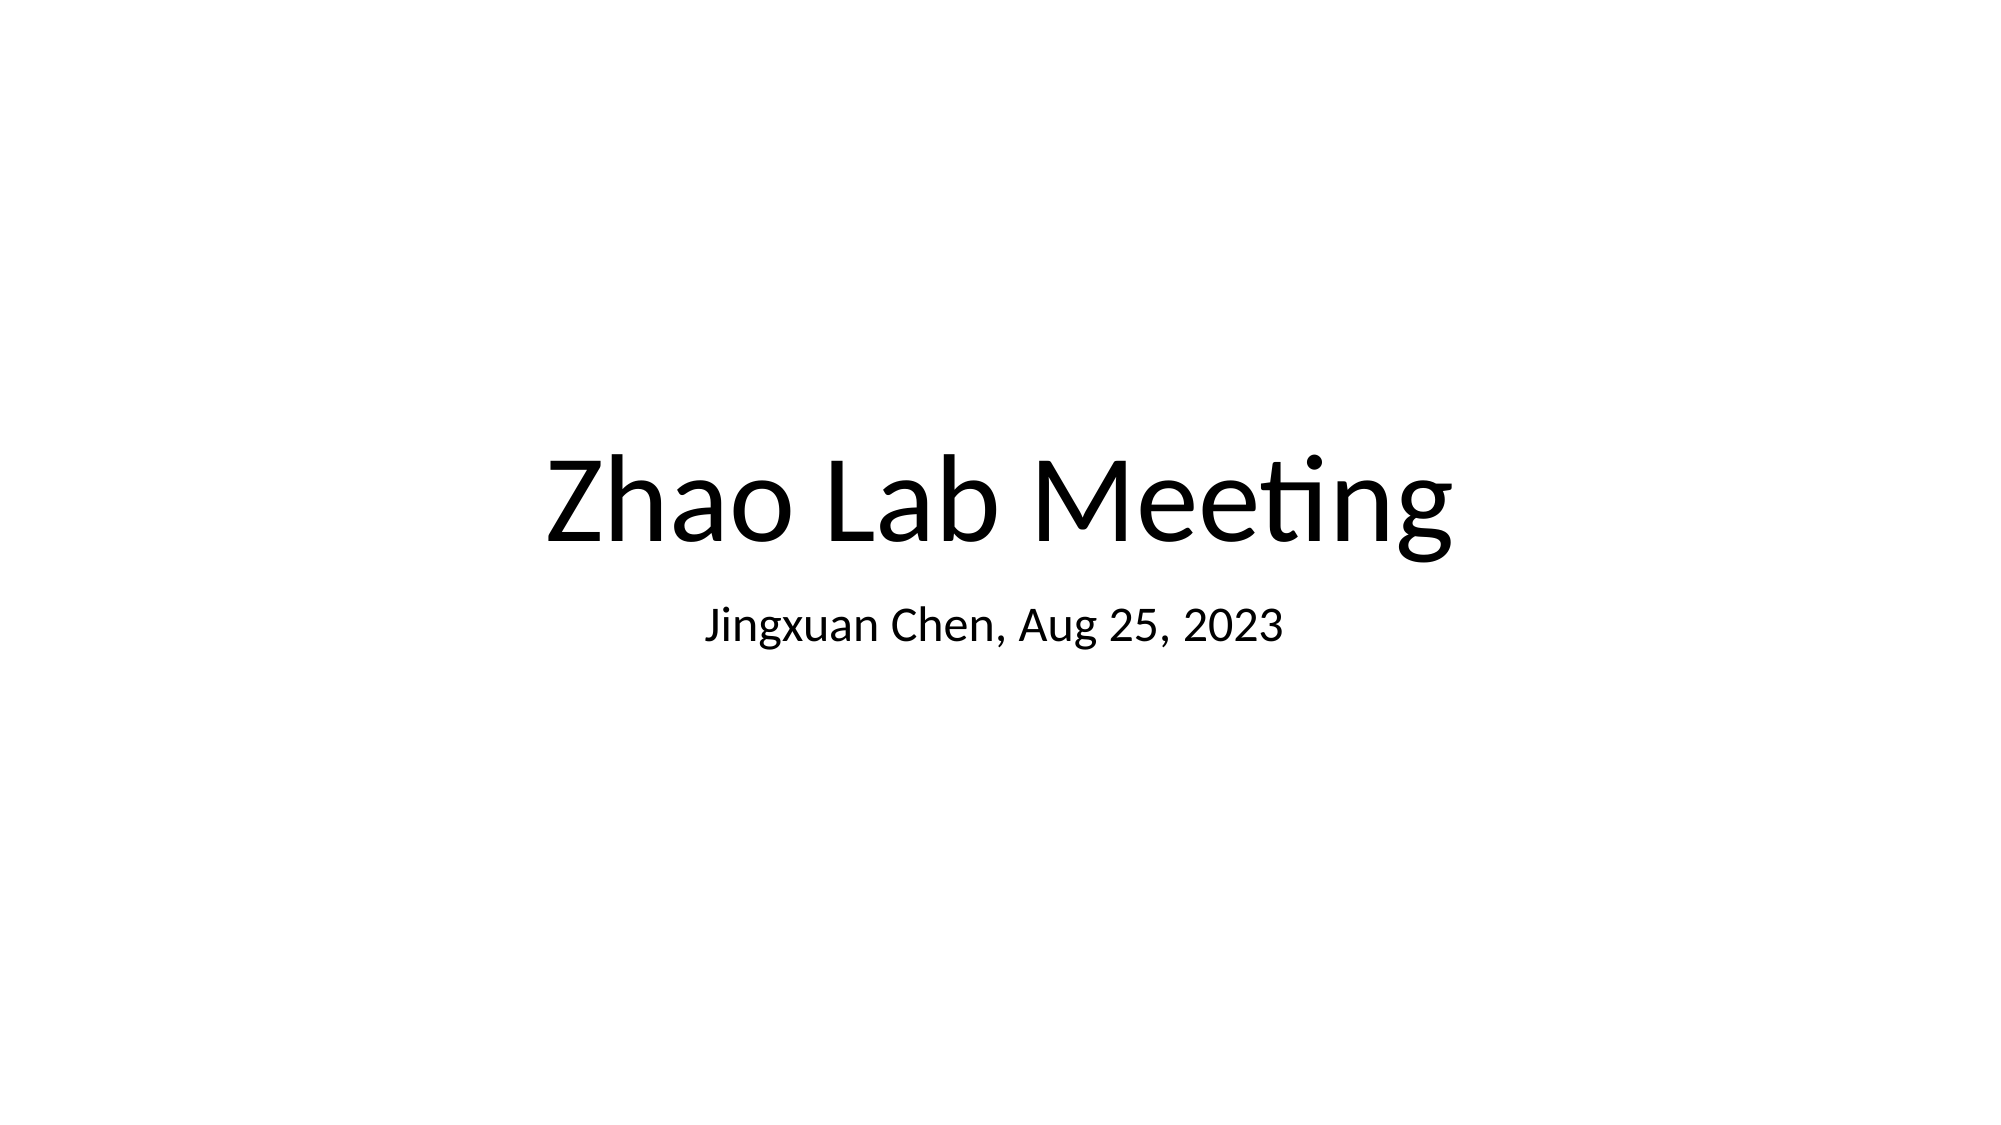

# Zhao Lab Meeting
Jingxuan Chen, Aug 25, 2023